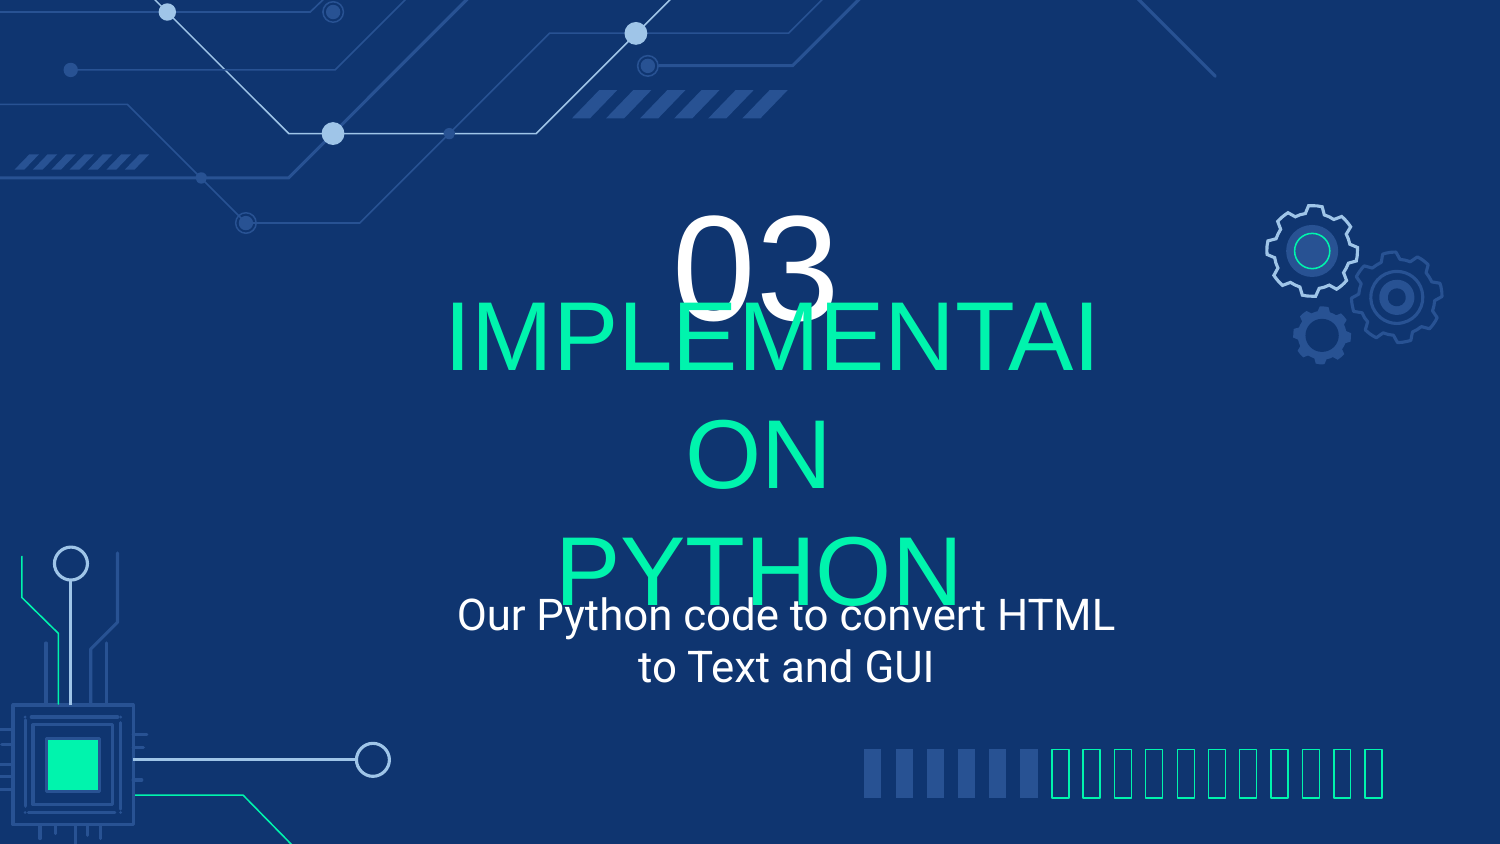

03
# IMPLEMENTAION PYTHON
Our Python code to convert HTML to Text and GUI